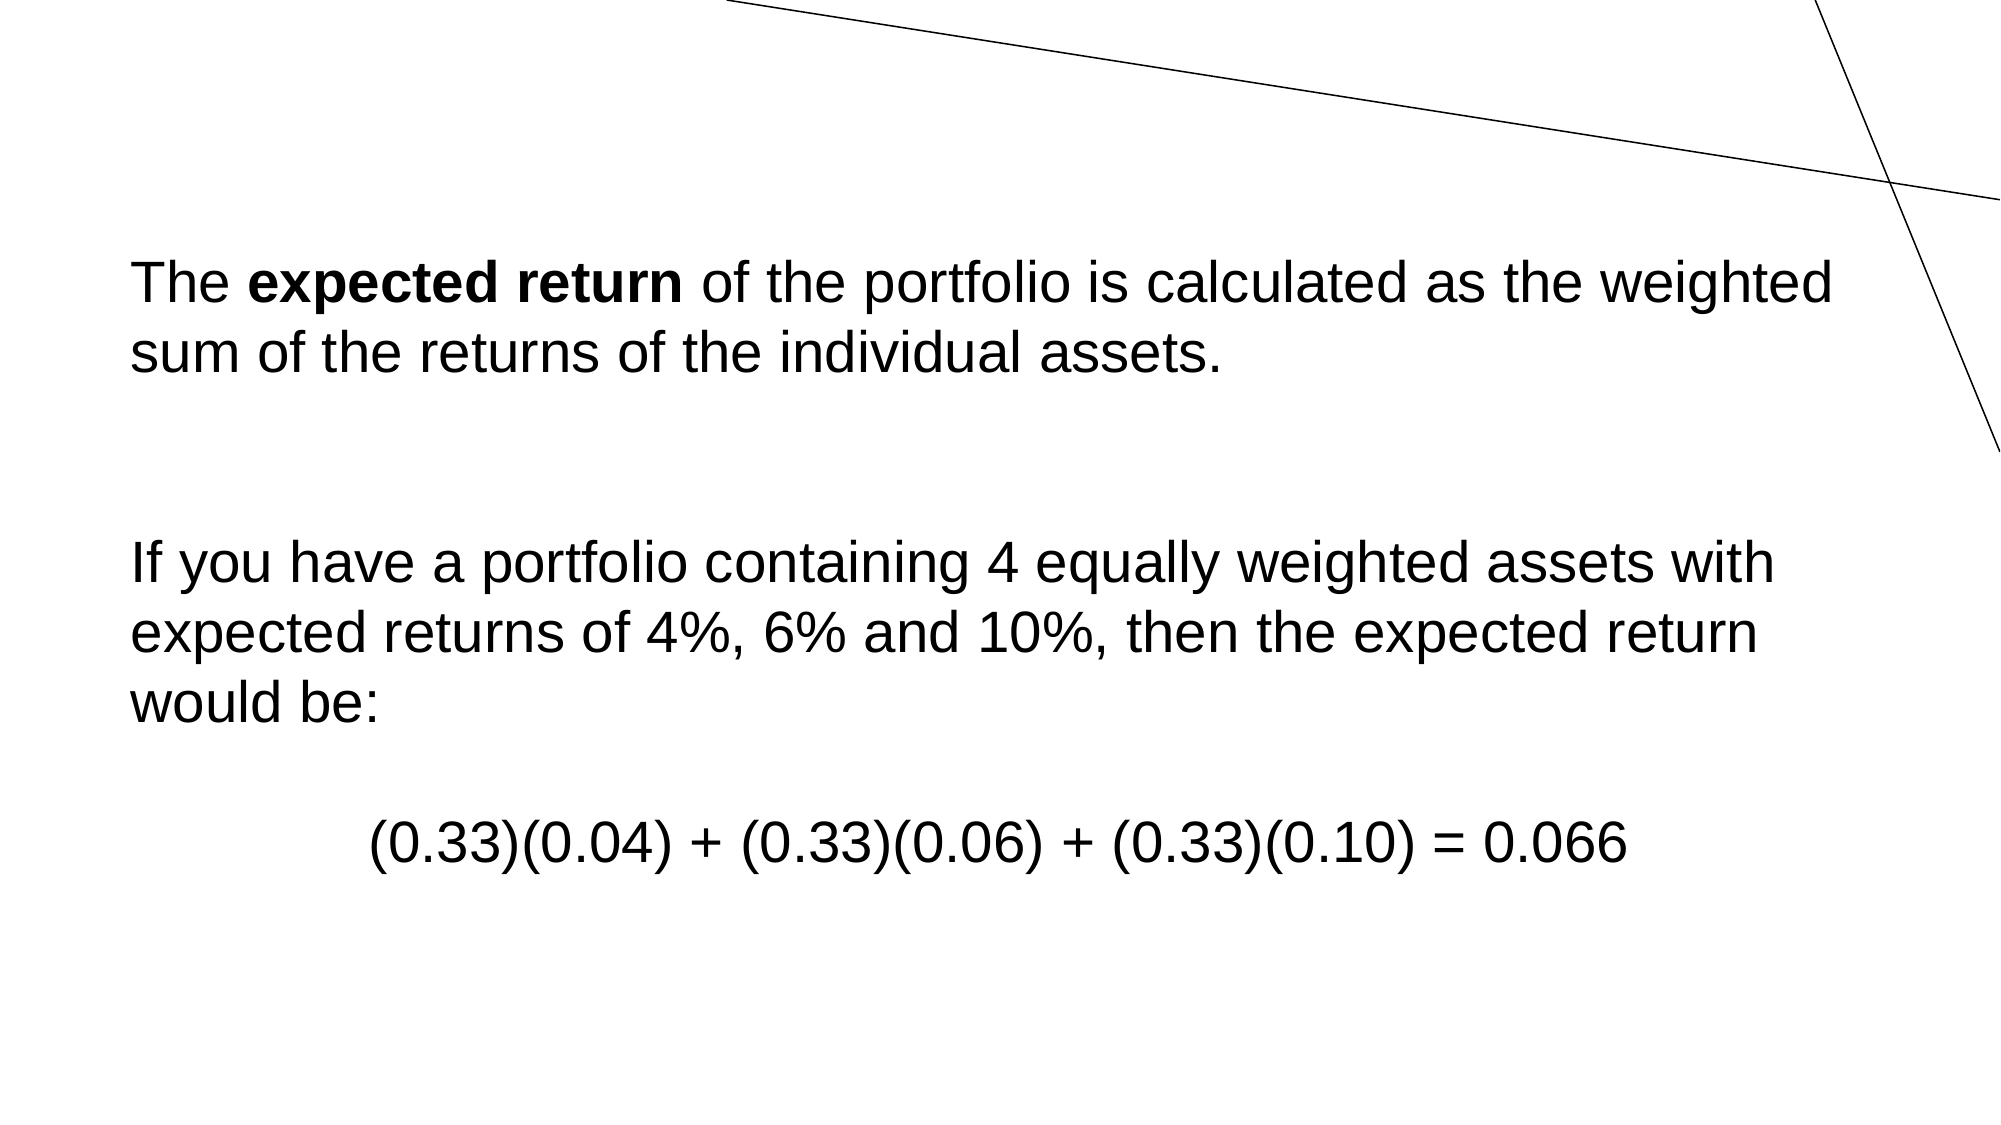

The expected return of the portfolio is calculated as the weighted sum of the returns of the individual assets.

If you have a portfolio containing 4 equally weighted assets with expected returns of 4%, 6% and 10%, then the expected return would be:

(0.33)(0.04) + (0.33)(0.06) + (0.33)(0.10) = 0.066